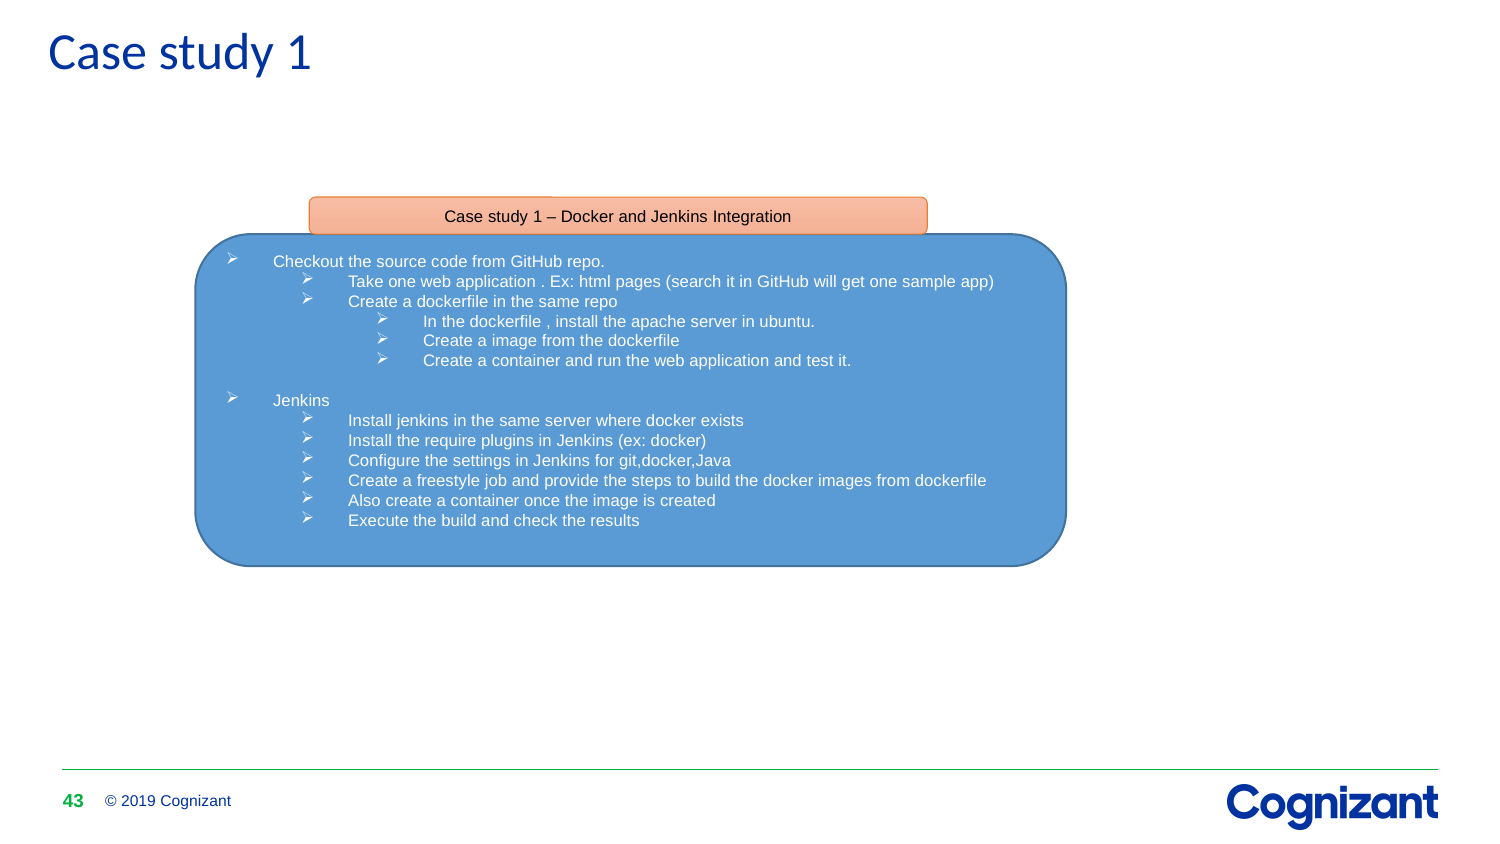

# Case study 1
Case study 1 – Docker and Jenkins Integration
Checkout the source code from GitHub repo.
Take one web application . Ex: html pages (search it in GitHub will get one sample app)
Create a dockerfile in the same repo
In the dockerfile , install the apache server in ubuntu.
Create a image from the dockerfile
Create a container and run the web application and test it.

Jenkins
Install jenkins in the same server where docker exists
Install the require plugins in Jenkins (ex: docker)
Configure the settings in Jenkins for git,docker,Java
Create a freestyle job and provide the steps to build the docker images from dockerfile
Also create a container once the image is created
Execute the build and check the results

43
© 2019 Cognizant